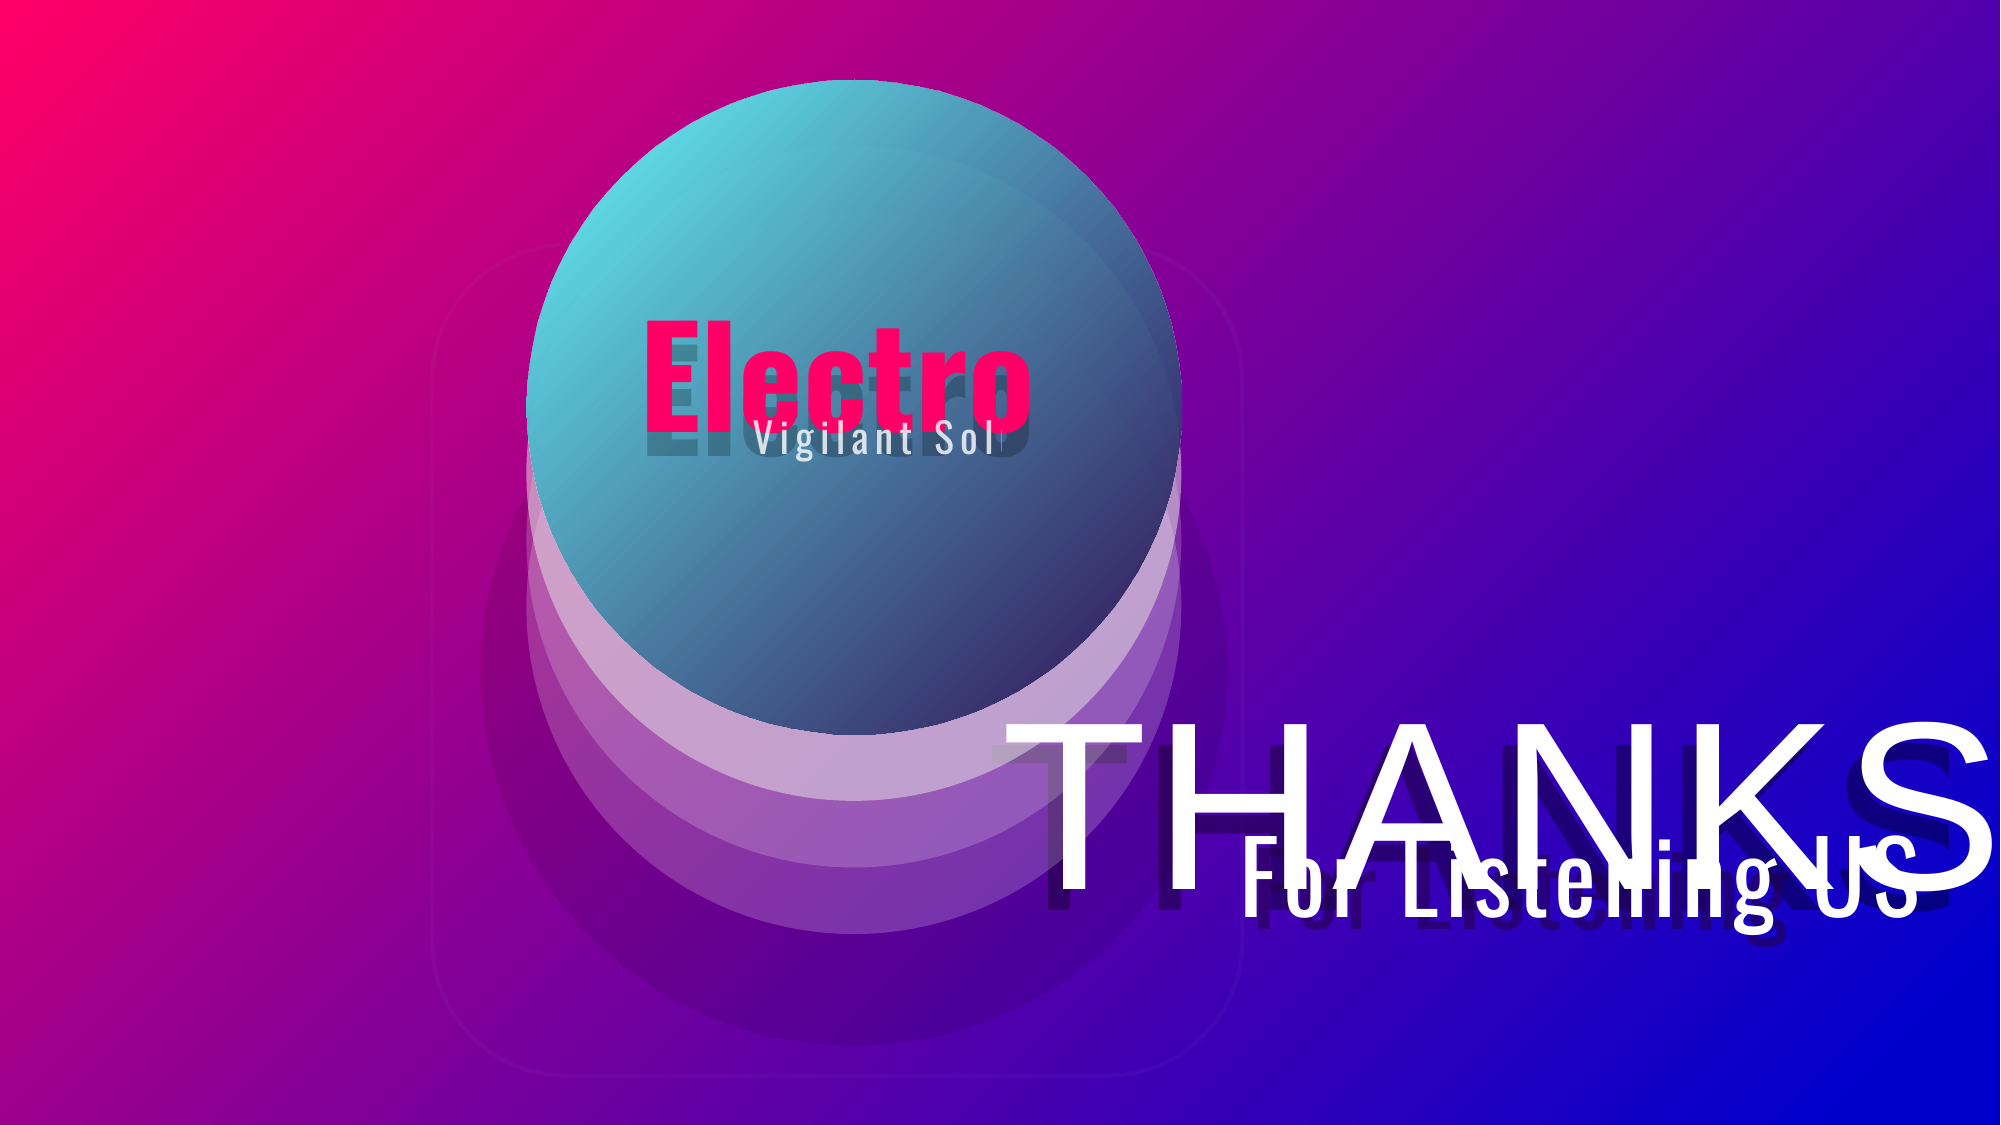

Electro

Electro
Vigilant Solution
THANKS
THANKS
For Listening US
For Listening Us